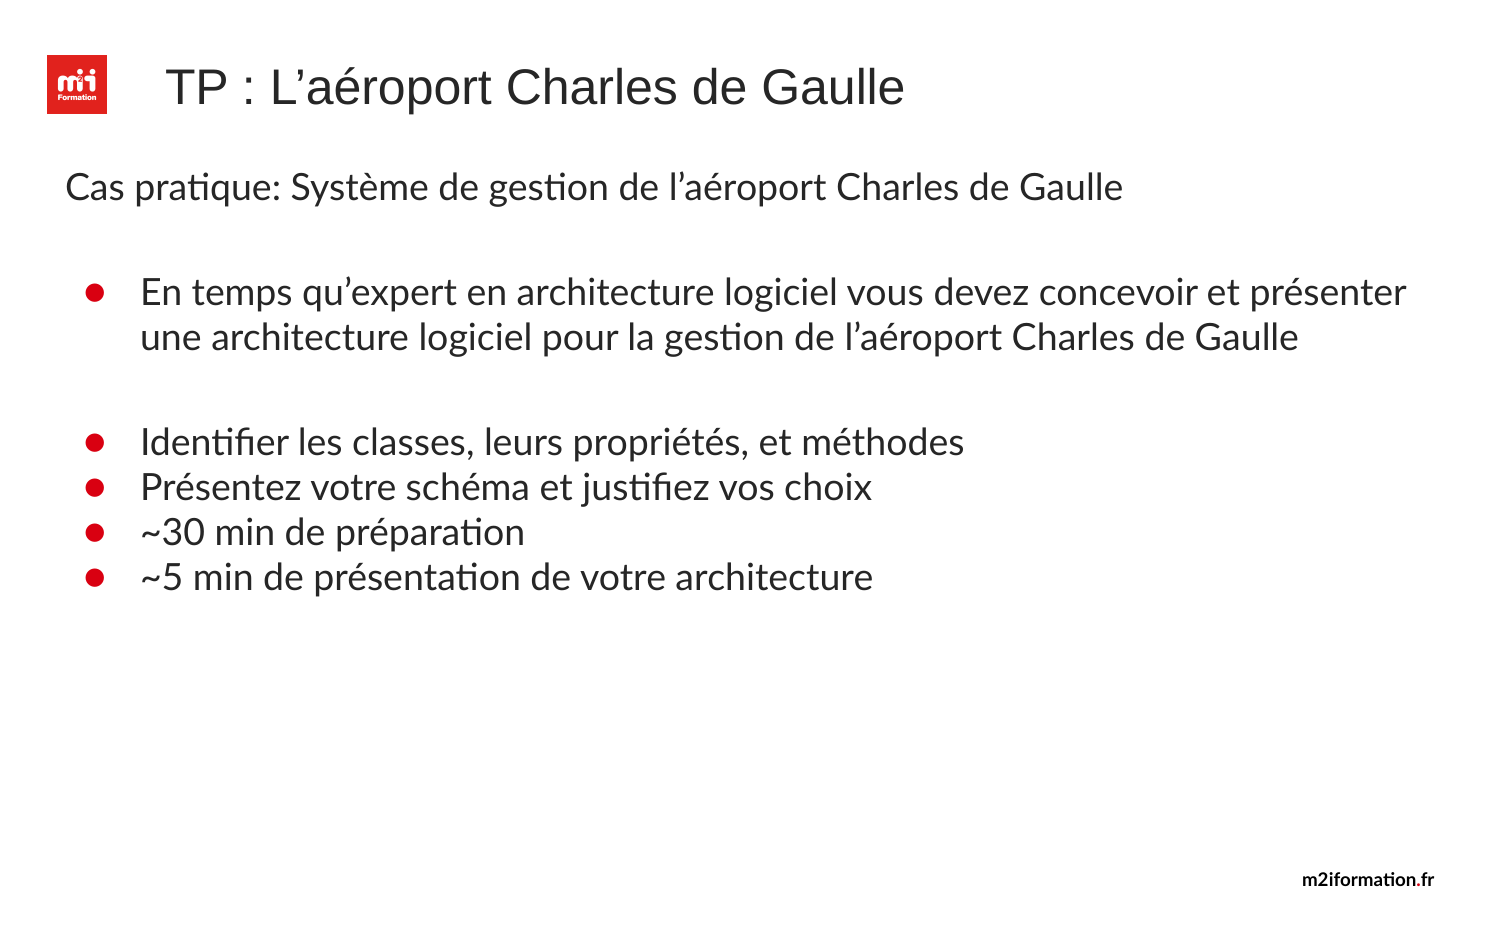

# TP : L’aéroport Charles de Gaulle
Cas pratique: Système de gestion de l’aéroport Charles de Gaulle

En temps qu’expert en architecture logiciel vous devez concevoir et présenter une architecture logiciel pour la gestion de l’aéroport Charles de Gaulle

Identifier les classes, leurs propriétés, et méthodes
Présentez votre schéma et justifiez vos choix
~30 min de préparation
~5 min de présentation de votre architecture